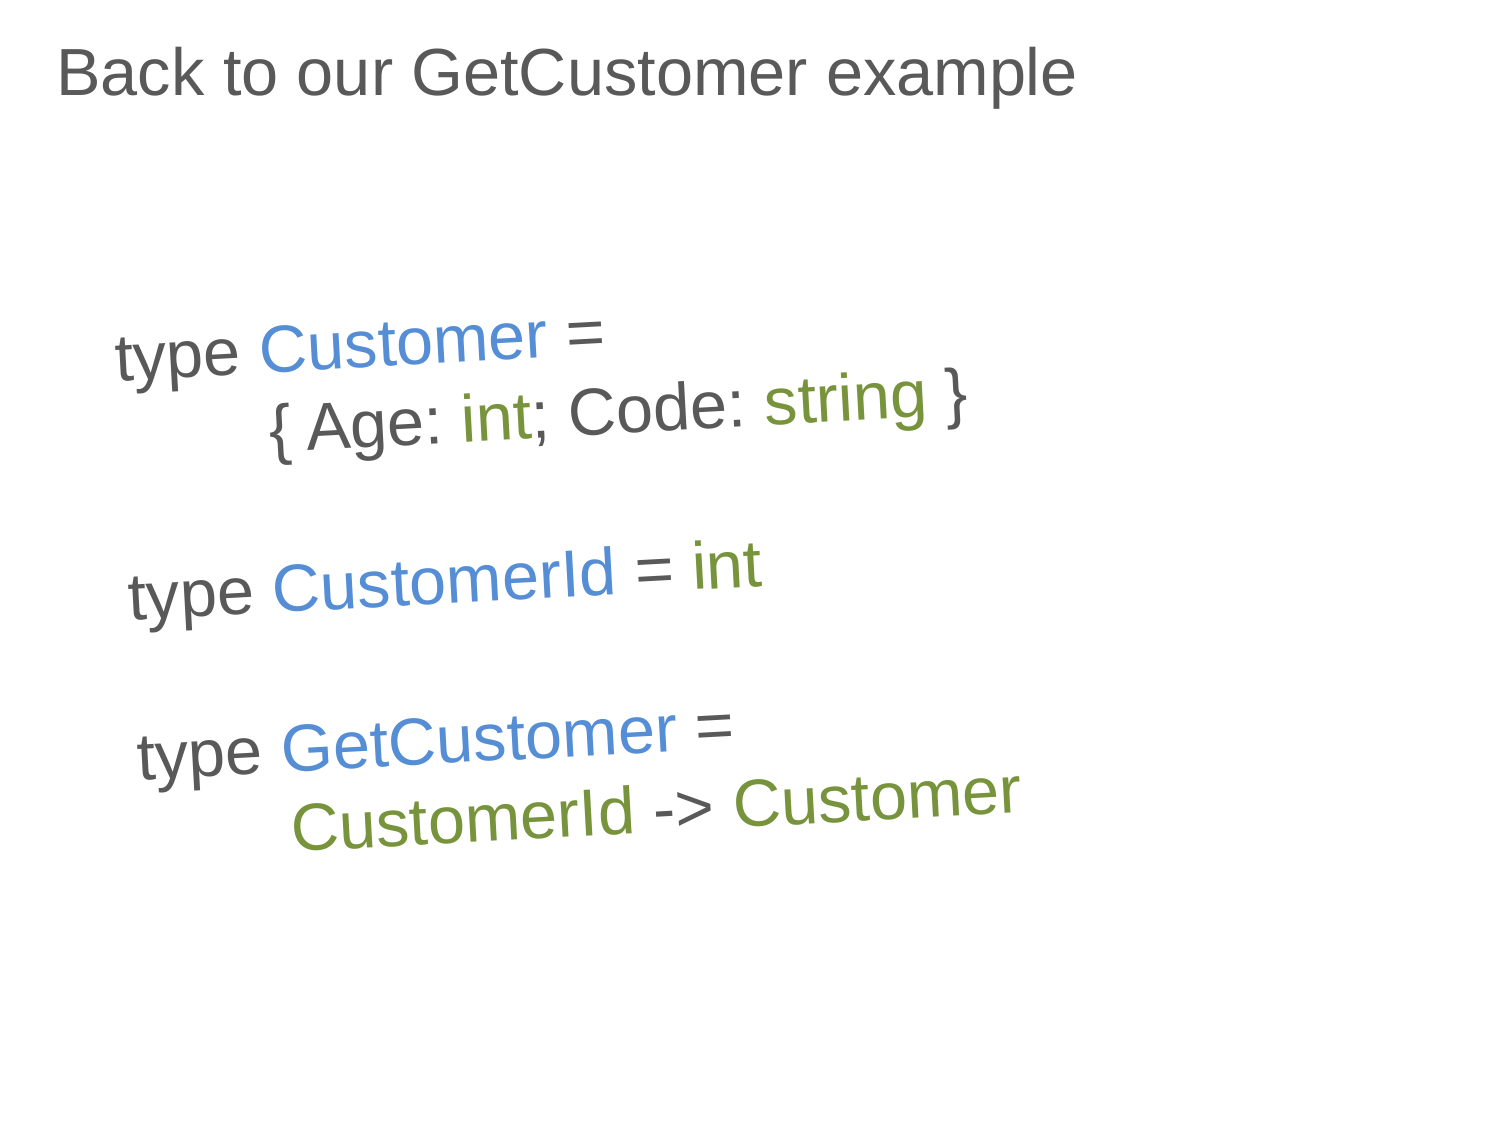

Back to our GetCustomer example
# type Customer = { Age: int; Code: string } type CustomerId = int type GetCustomer = CustomerId -> Customer